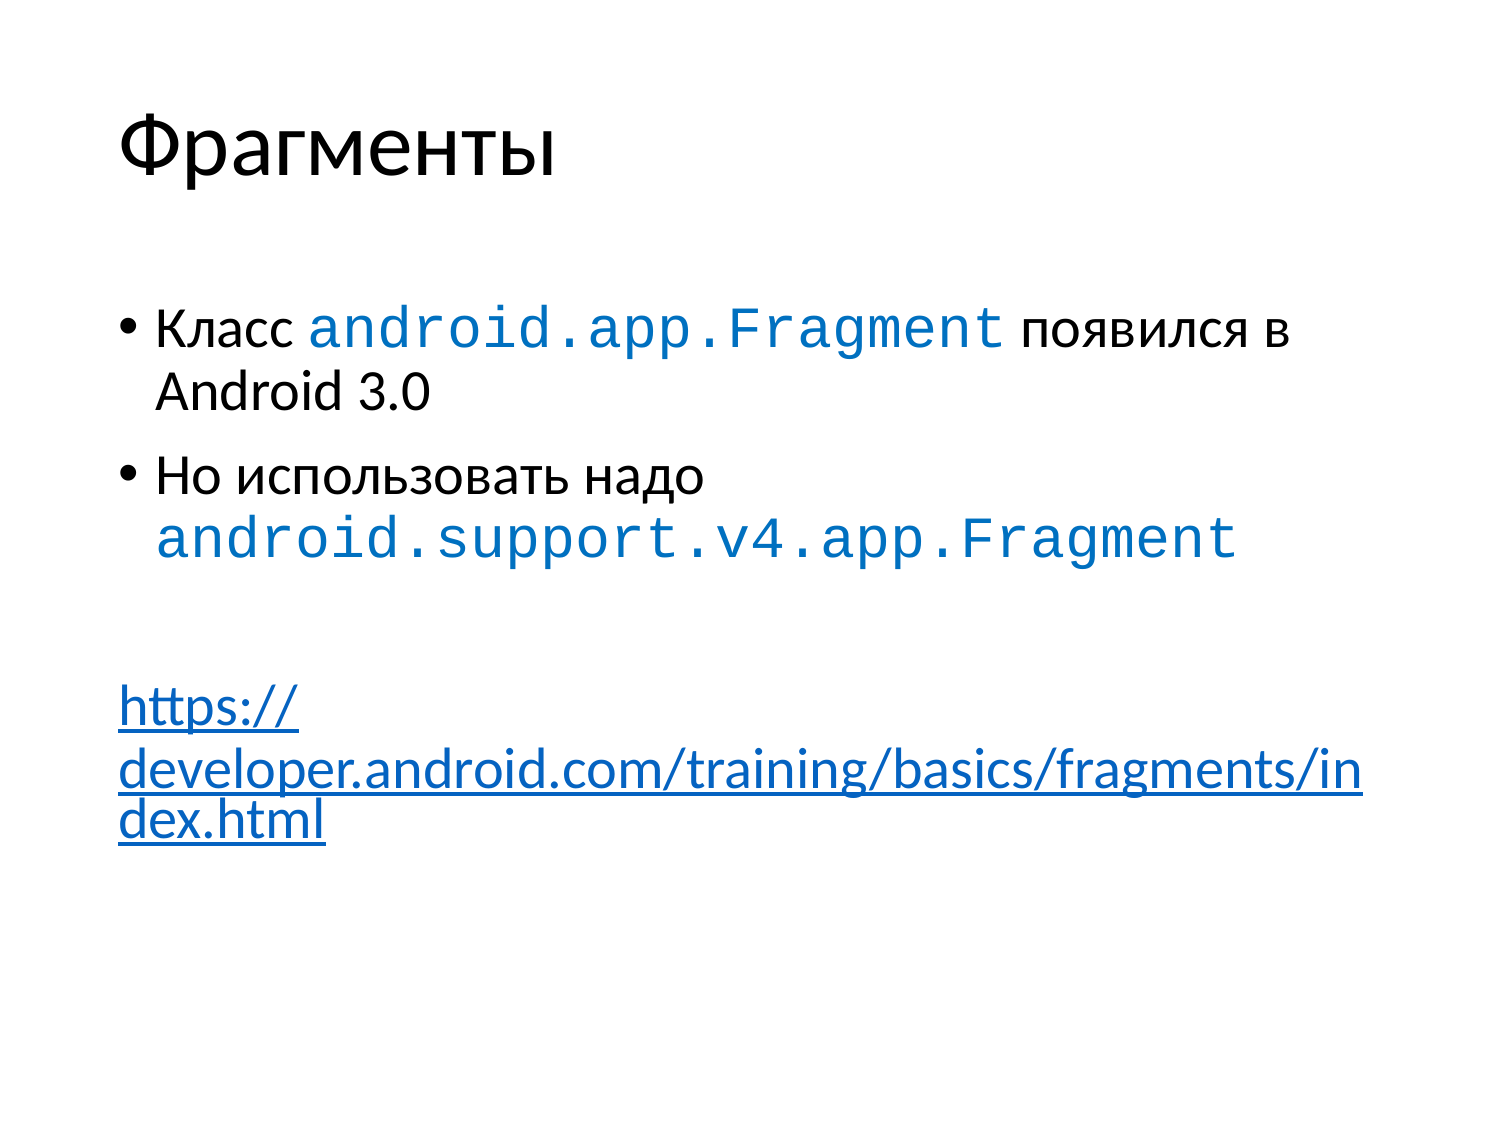

# Фрагменты
Класс android.app.Fragment появился в Android 3.0
Но использовать надо android.support.v4.app.Fragment

https://developer.android.com/training/basics/fragments/index.html